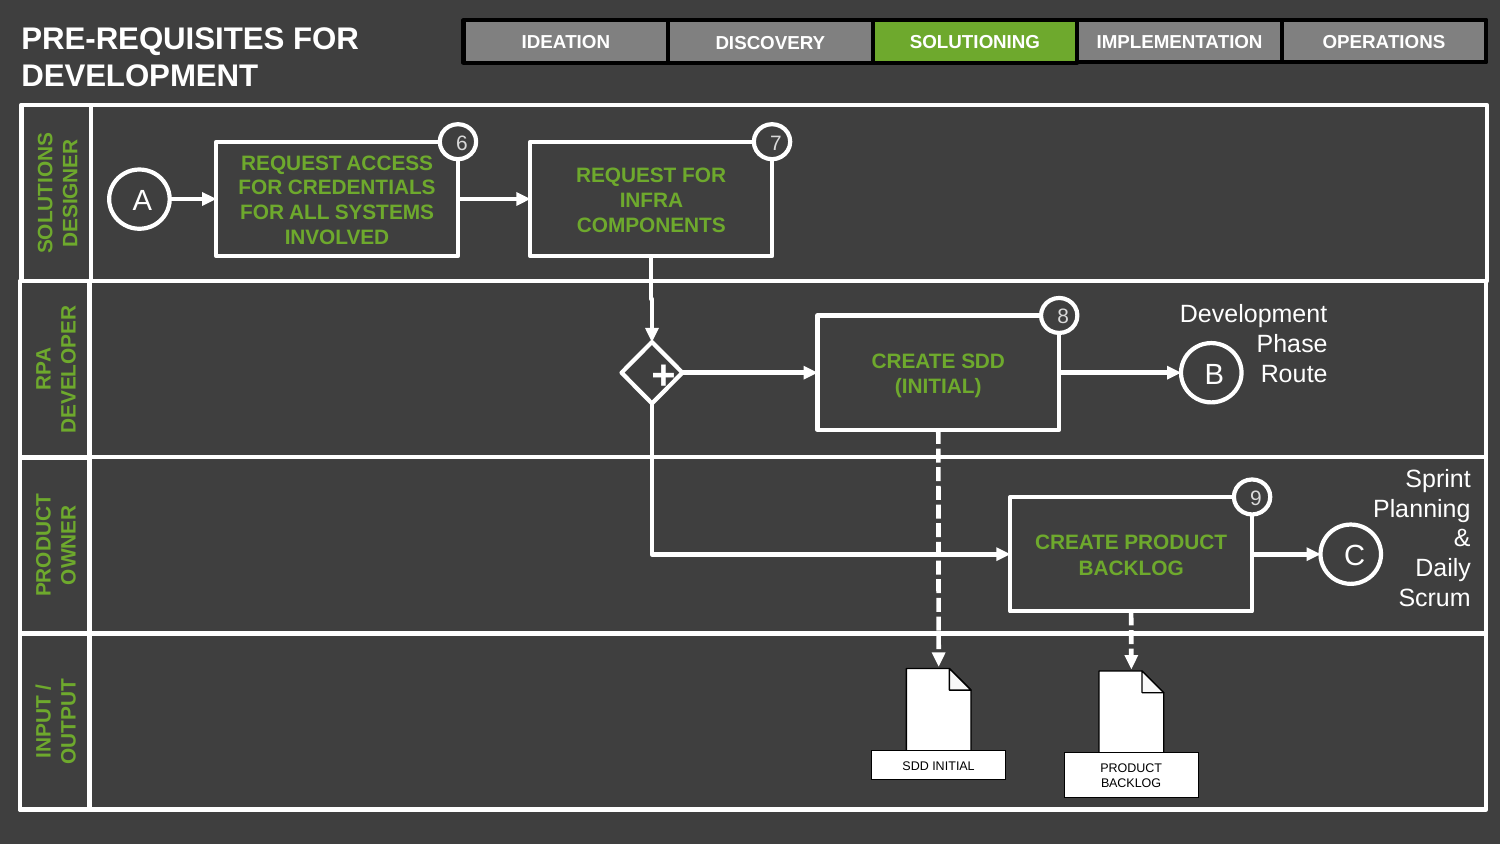

PRE-REQUISITES FOR DEVELOPMENT
IMPLEMENTATION
OPERATIONS
IDEATION
SOLUTIONING
DISCOVERY

6
REQUEST ACCESS FOR CREDENTIALS FOR ALL SYSTEMS INVOLVED
7
REQUEST FOR INFRA COMPONENTS
SOLUTIONS DESIGNER
A

Development
Phase
Route
8
CREATE SDD (INITIAL)
RPA DEVELOPER
+
B
Sprint
Planning
&
Daily
Scrum

9
CREATE PRODUCT BACKLOG
PRODUCT OWNER
C

SDD INITIAL

PRODUCT BACKLOG
INPUT / OUTPUT